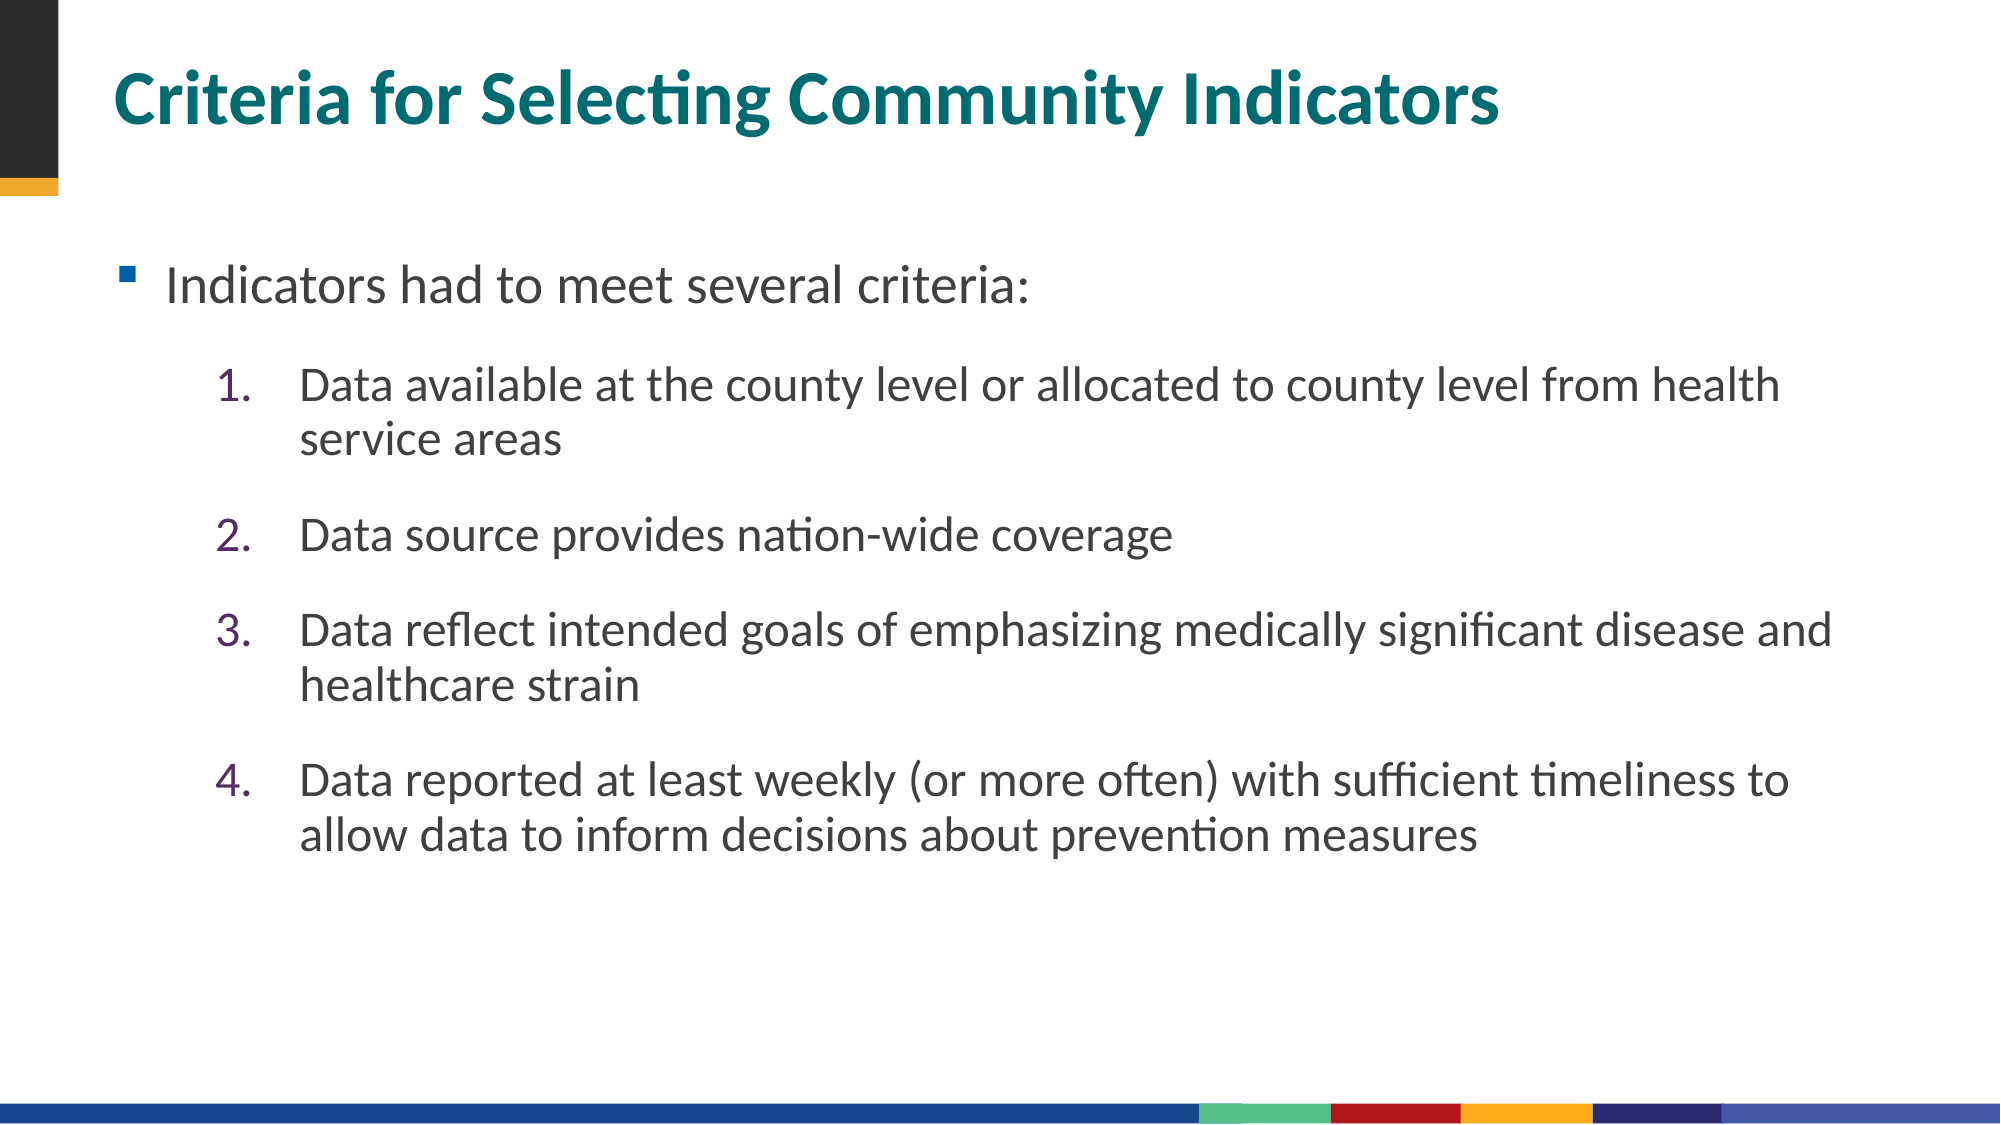

# Criteria for Selecting Community Indicators
Indicators had to meet several criteria:
Data available at the county level or allocated to county level from health service areas
Data source provides nation-wide coverage
Data reflect intended goals of emphasizing medically significant disease and healthcare strain
Data reported at least weekly (or more often) with sufficient timeliness to allow data to inform decisions about prevention measures